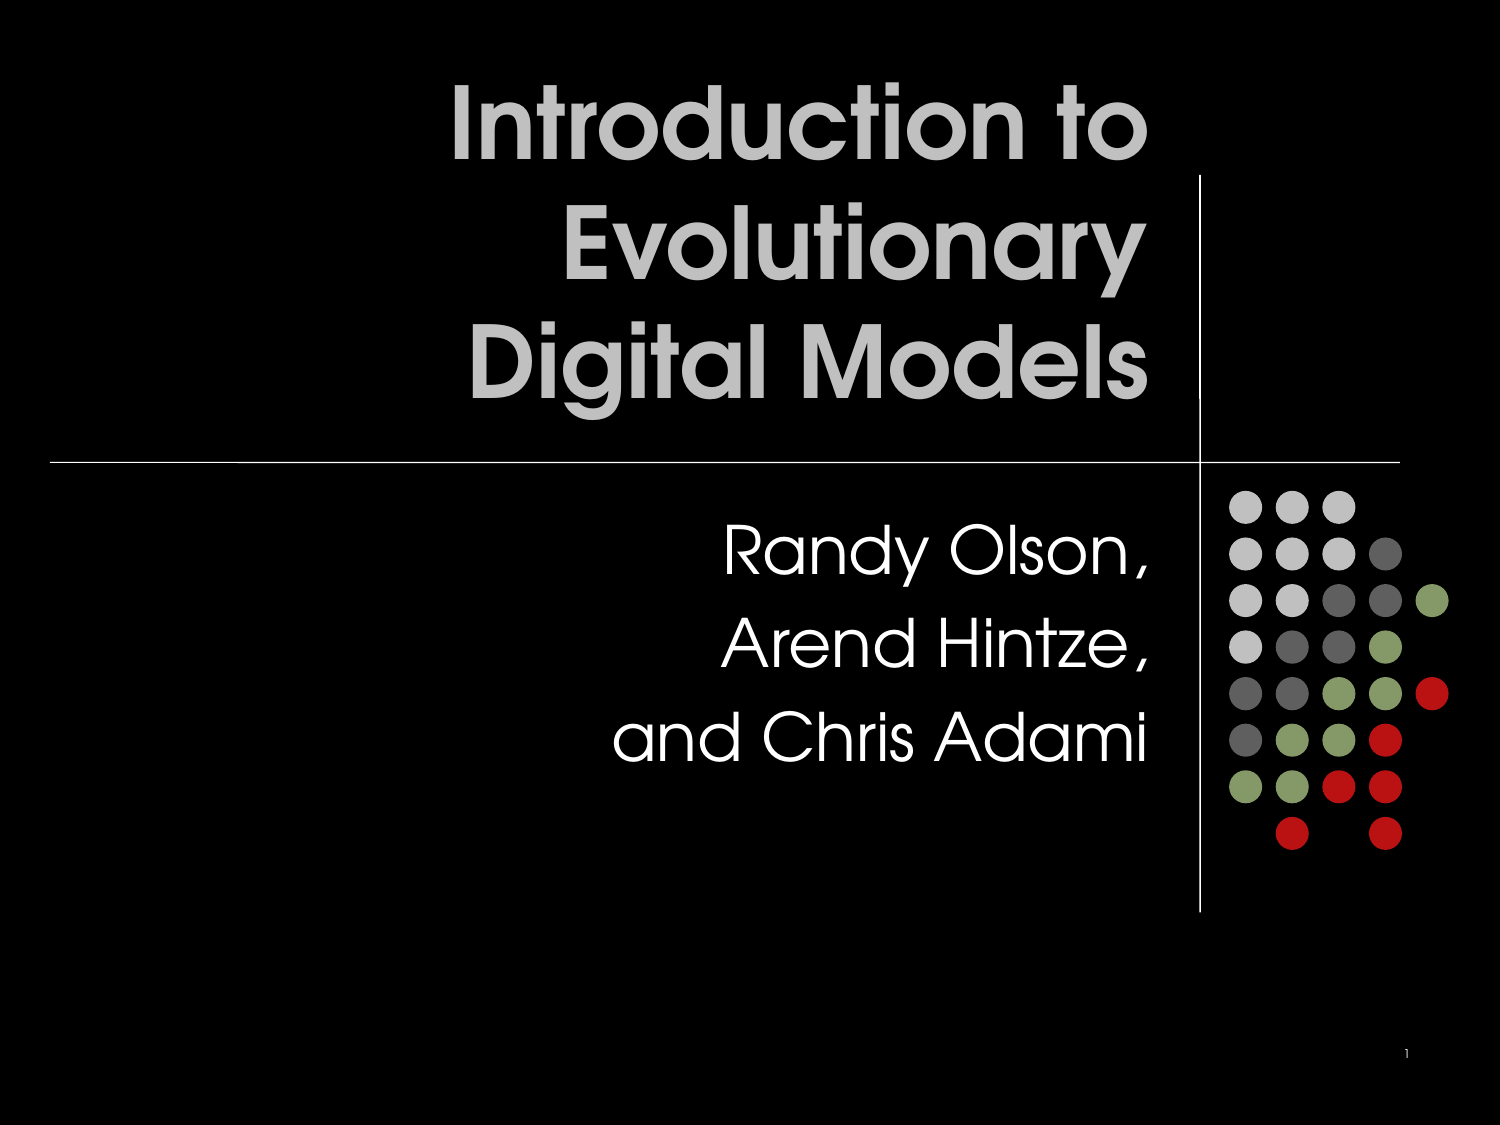

# Introduction to Evolutionary Digital Models
Randy Olson,
Arend Hintze,
and Chris Adami
1